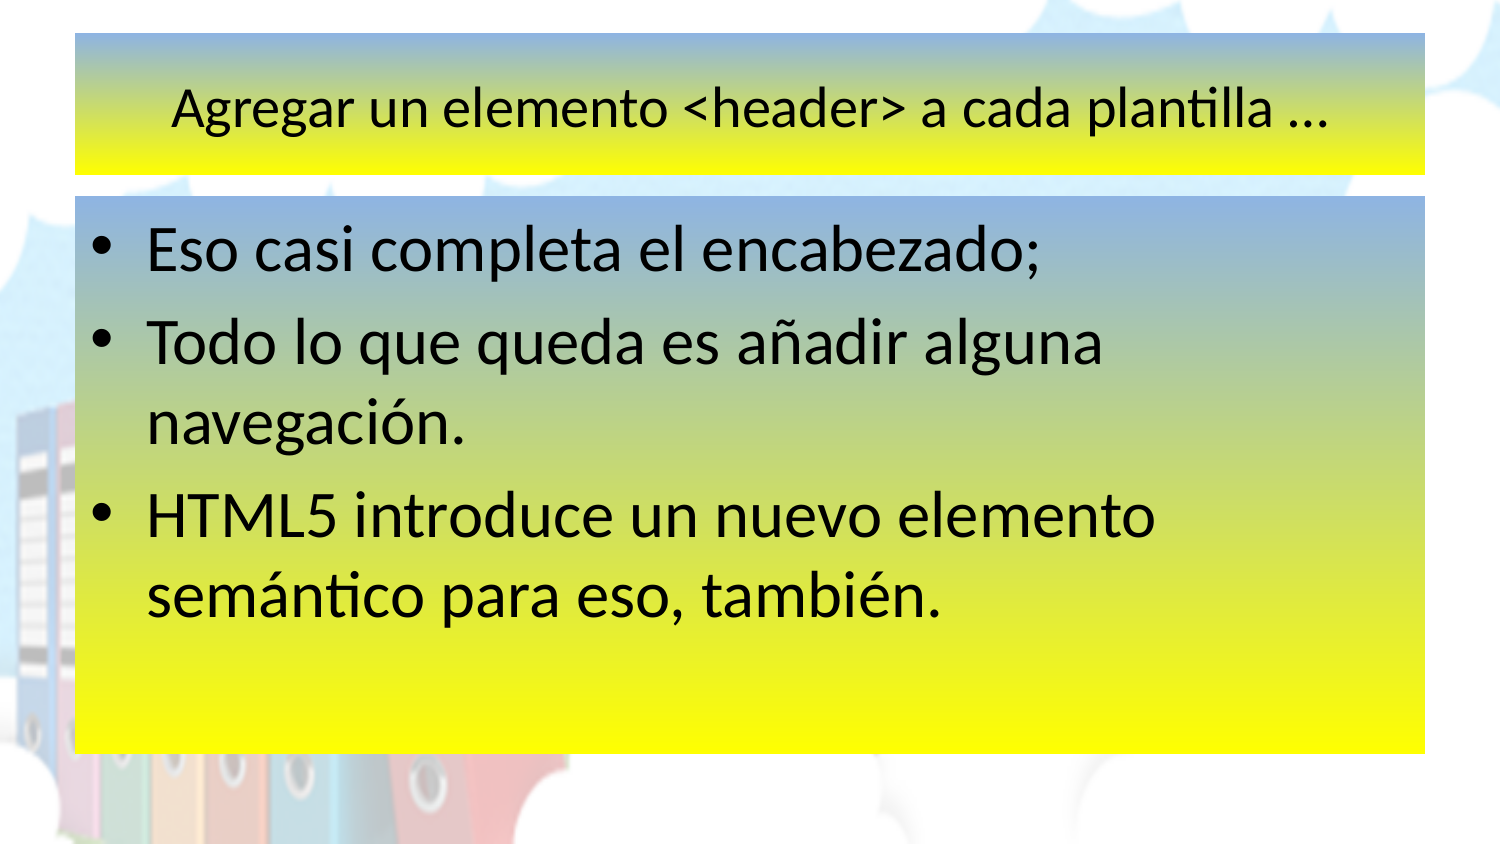

# Agregar un elemento <header> a cada plantilla …
Eso casi completa el encabezado;
Todo lo que queda es añadir alguna navegación.
HTML5 introduce un nuevo elemento semántico para eso, también.